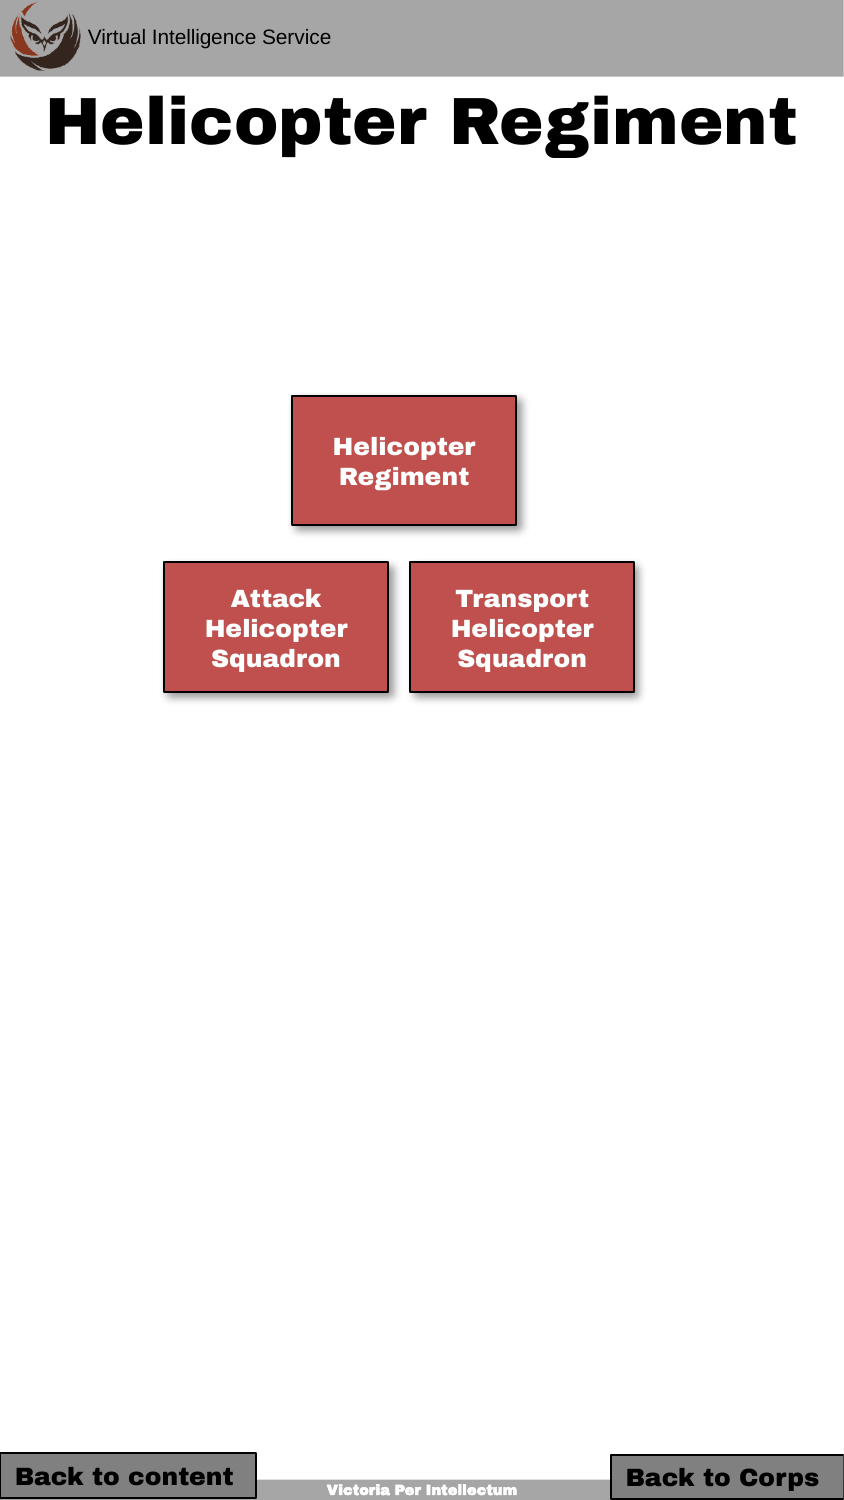

# Helicopter Regiment
Helicopter Regiment
Attack Helicopter Squadron
Transport Helicopter Squadron
Back to content
Back to Corps